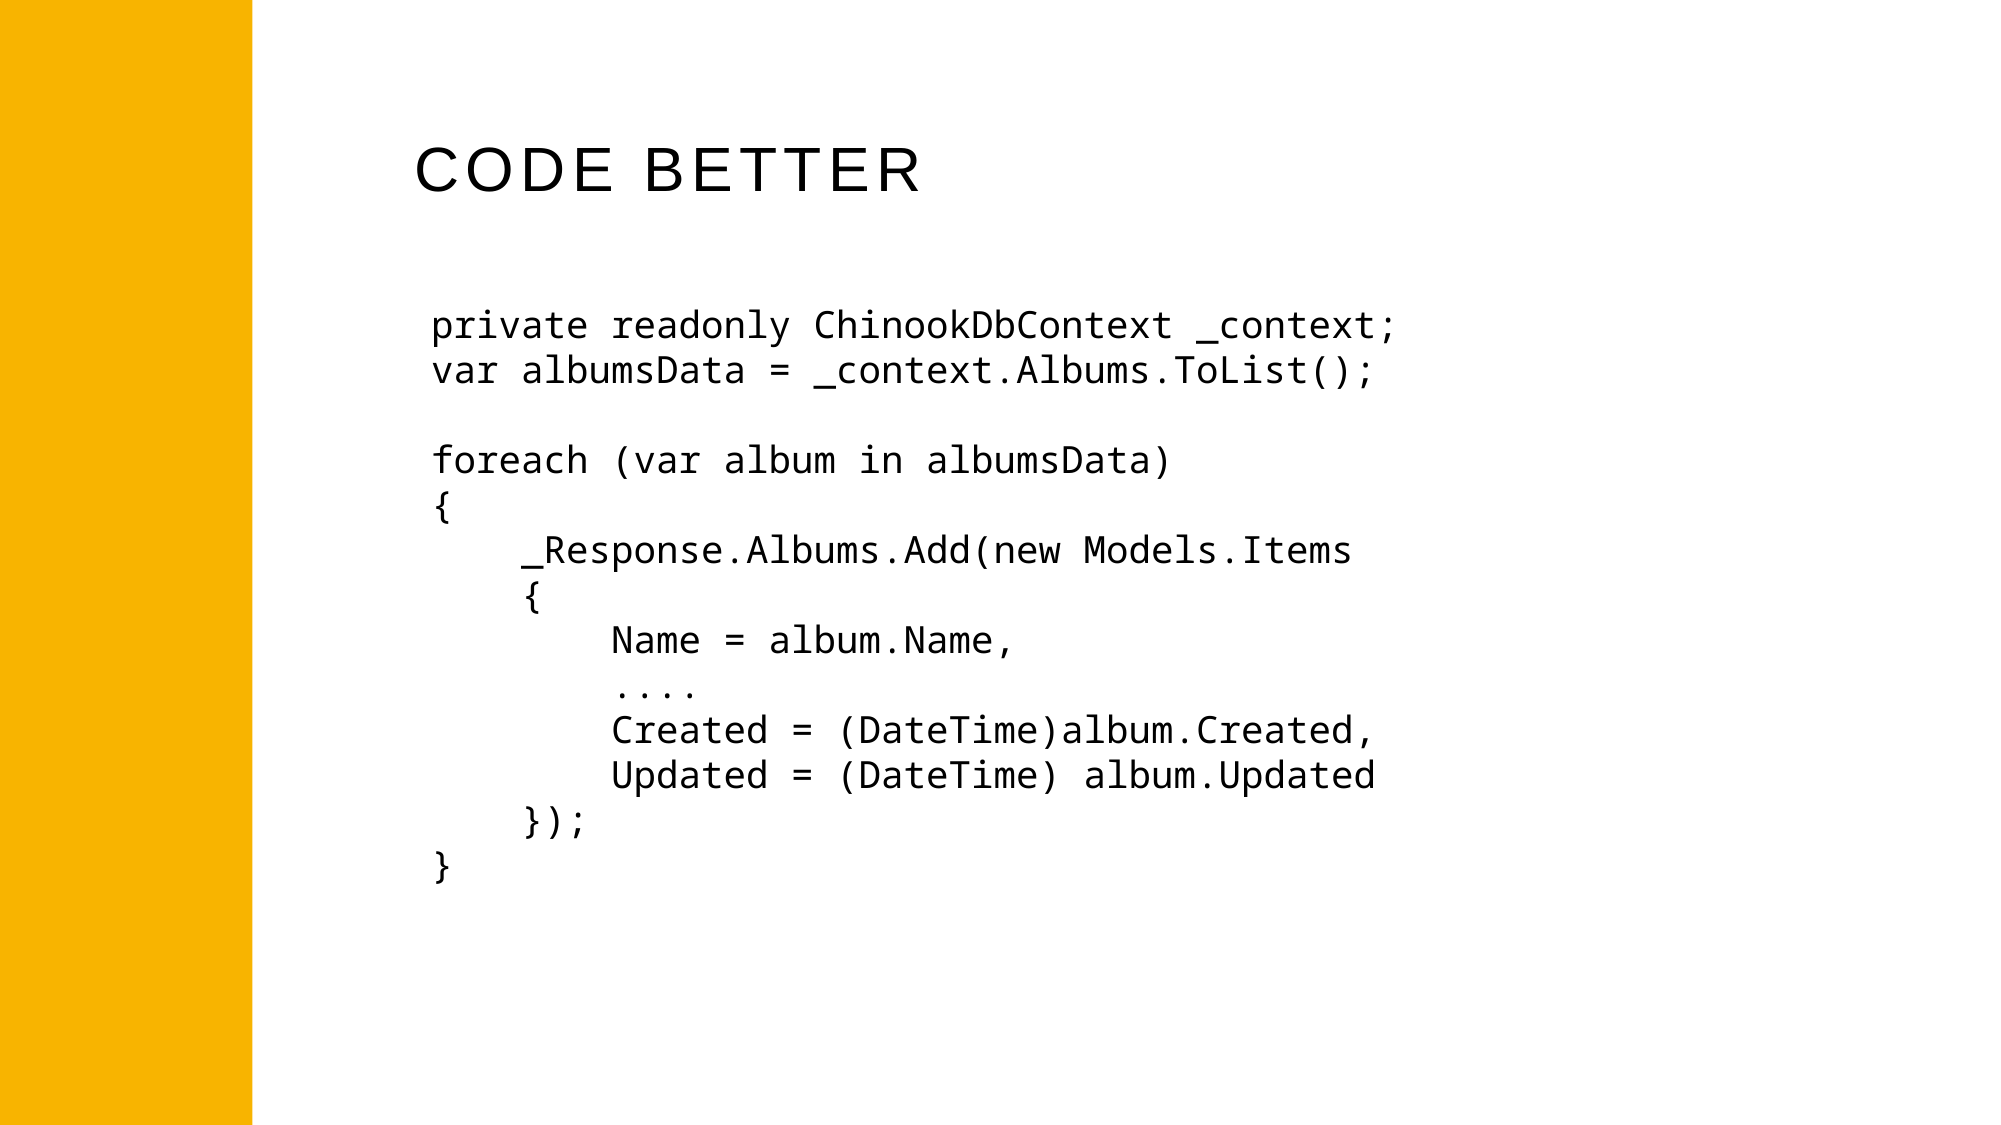

CODE BETTER
private readonly ChinookDbContext _context;
var albumsData = _context.Albums.ToList();

foreach (var album in albumsData)
{
    _Response.Albums.Add(new Models.Items
    {
        Name = album.Name,
        ....
        Created = (DateTime)album.Created,
        Updated = (DateTime) album.Updated
    });
}